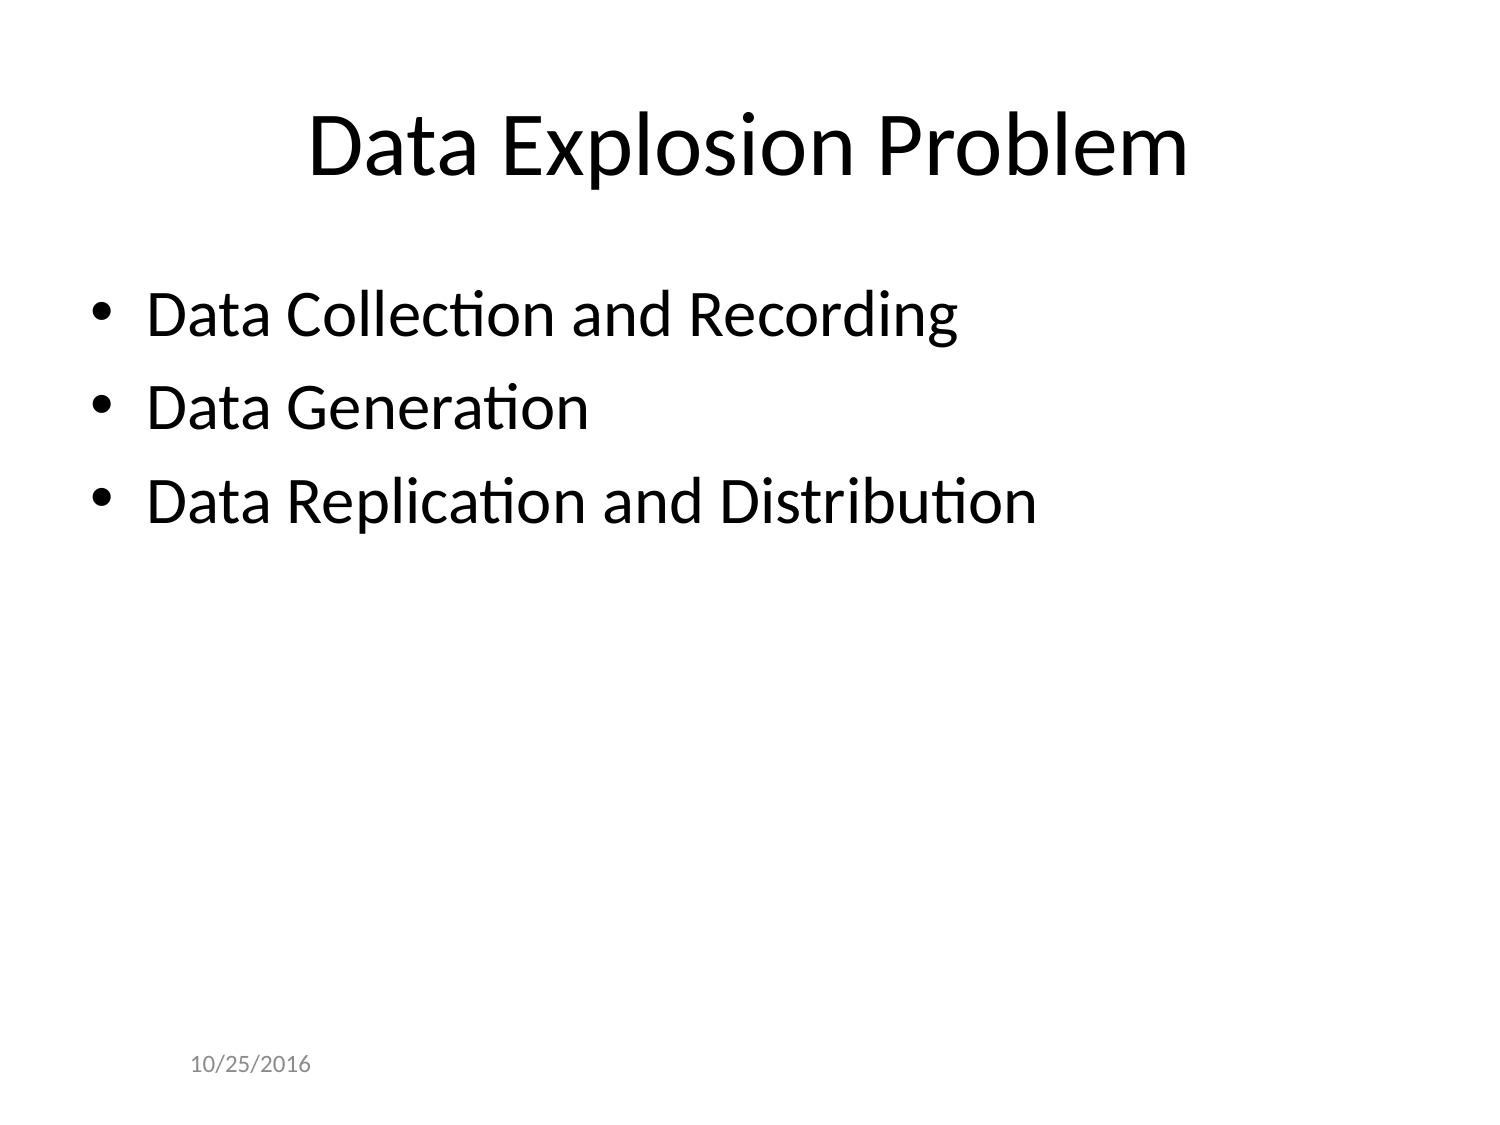

# Data Explosion Problem
Data Collection and Recording
Data Generation
Data Replication and Distribution
10/25/2016